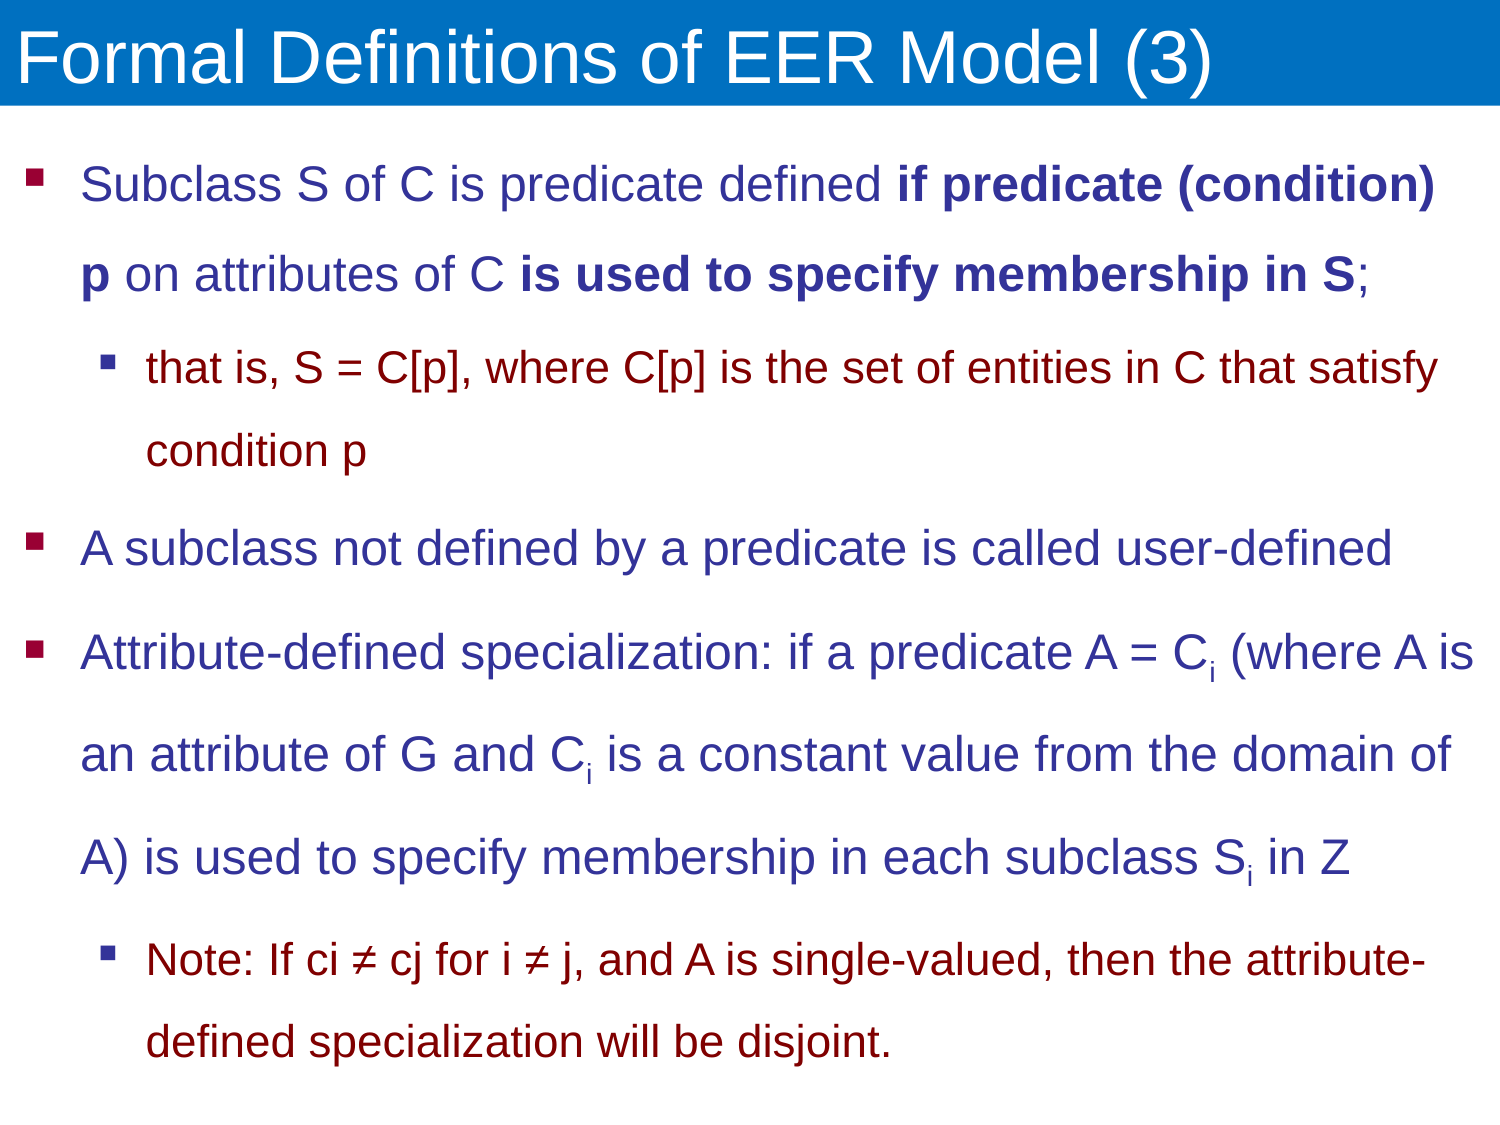

# Formal Definitions of EER Model (3)
Subclass S of C is predicate defined if predicate (condition)  p on attributes of C is used to specify membership in S;
that is, S = C[p], where C[p] is the set of entities in C that satisfy condition p
A subclass not defined by a predicate is called user-defined
Attribute-defined specialization: if a predicate A = Ci (where A is an attribute of G and Ci is a constant value from the domain of A) is used to specify membership in each subclass Si in Z
Note: If ci ≠ cj for i ≠ j, and A is single-valued, then the attribute-defined specialization will be disjoint.